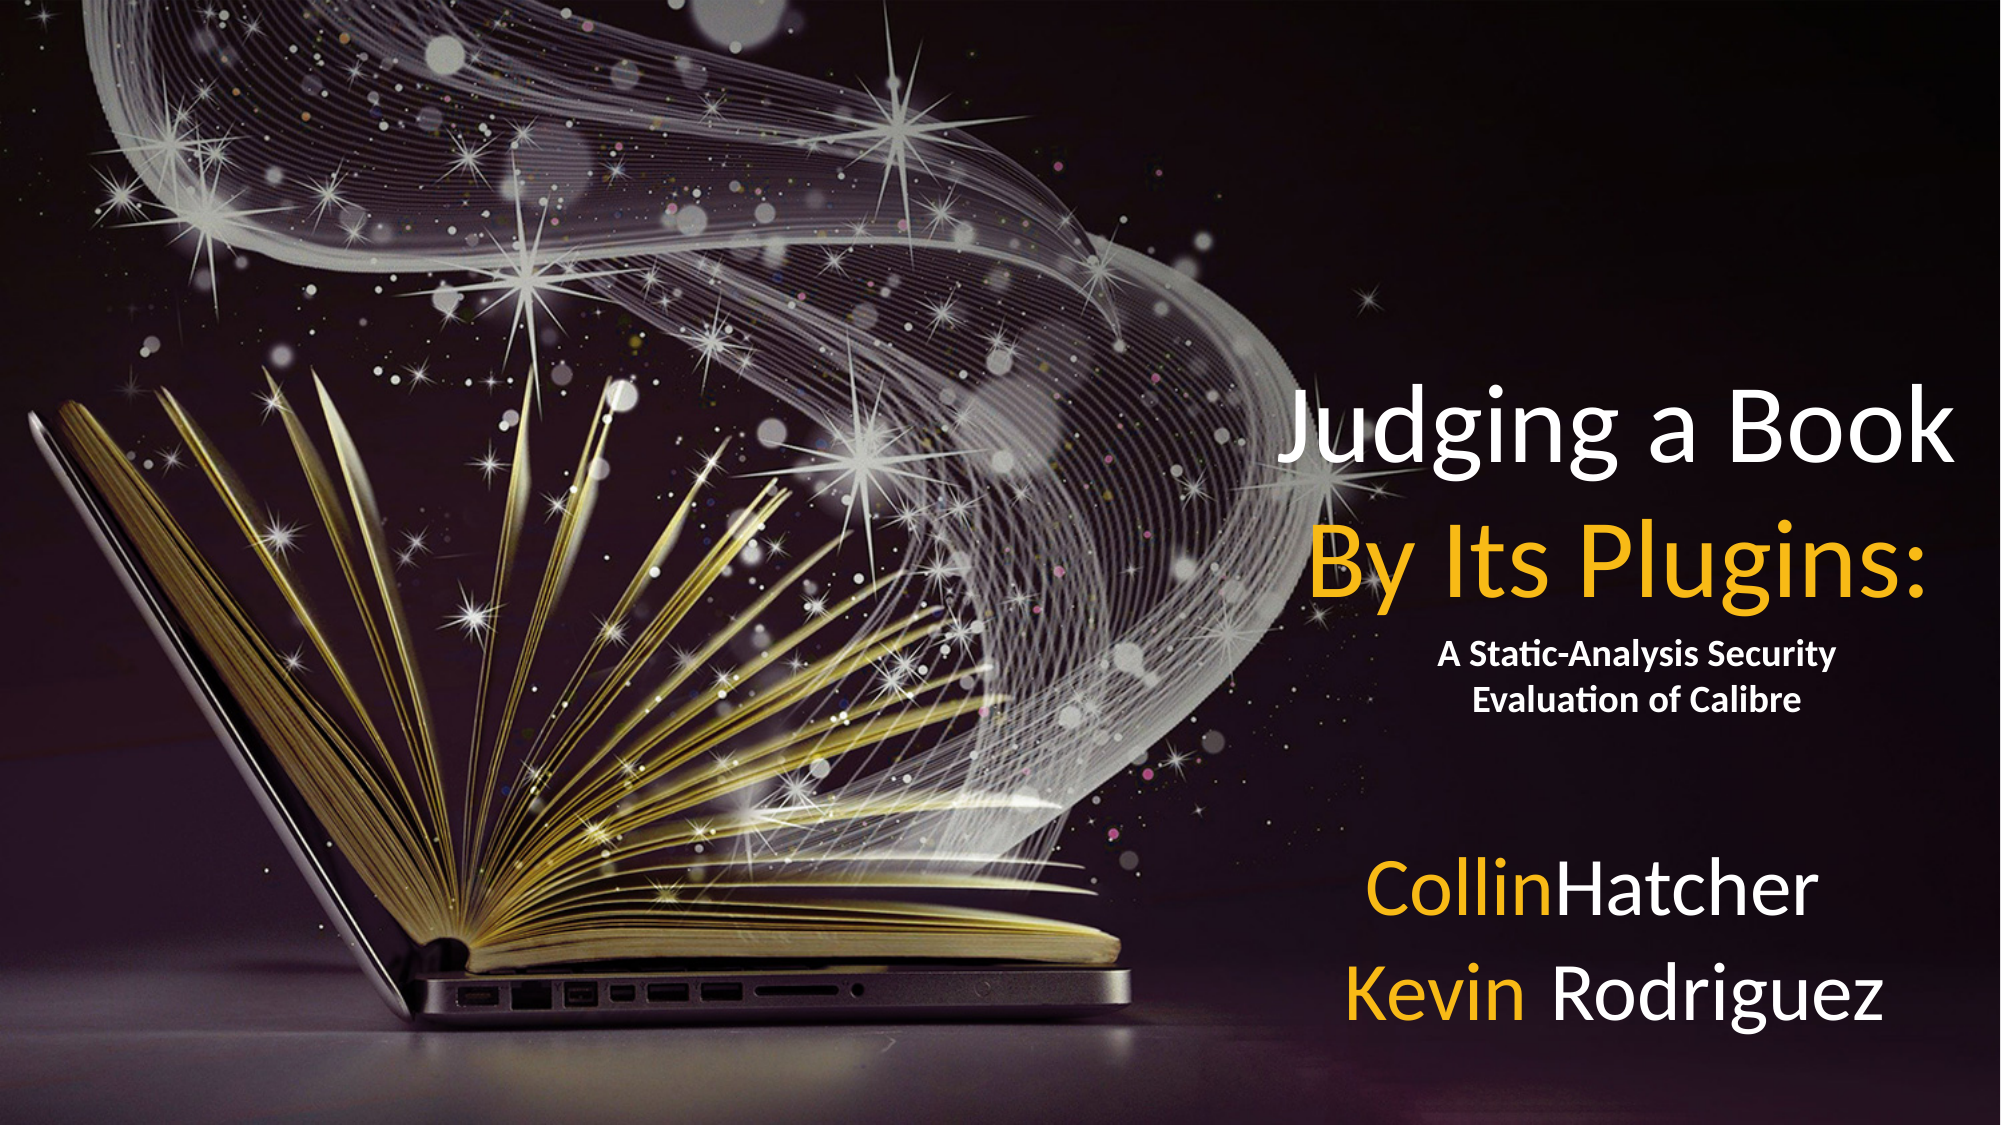

Judging a Book
By Its Plugins:
A Static-Analysis Security Evaluation of Calibre
CollinHatcher
Kevin Rodriguez